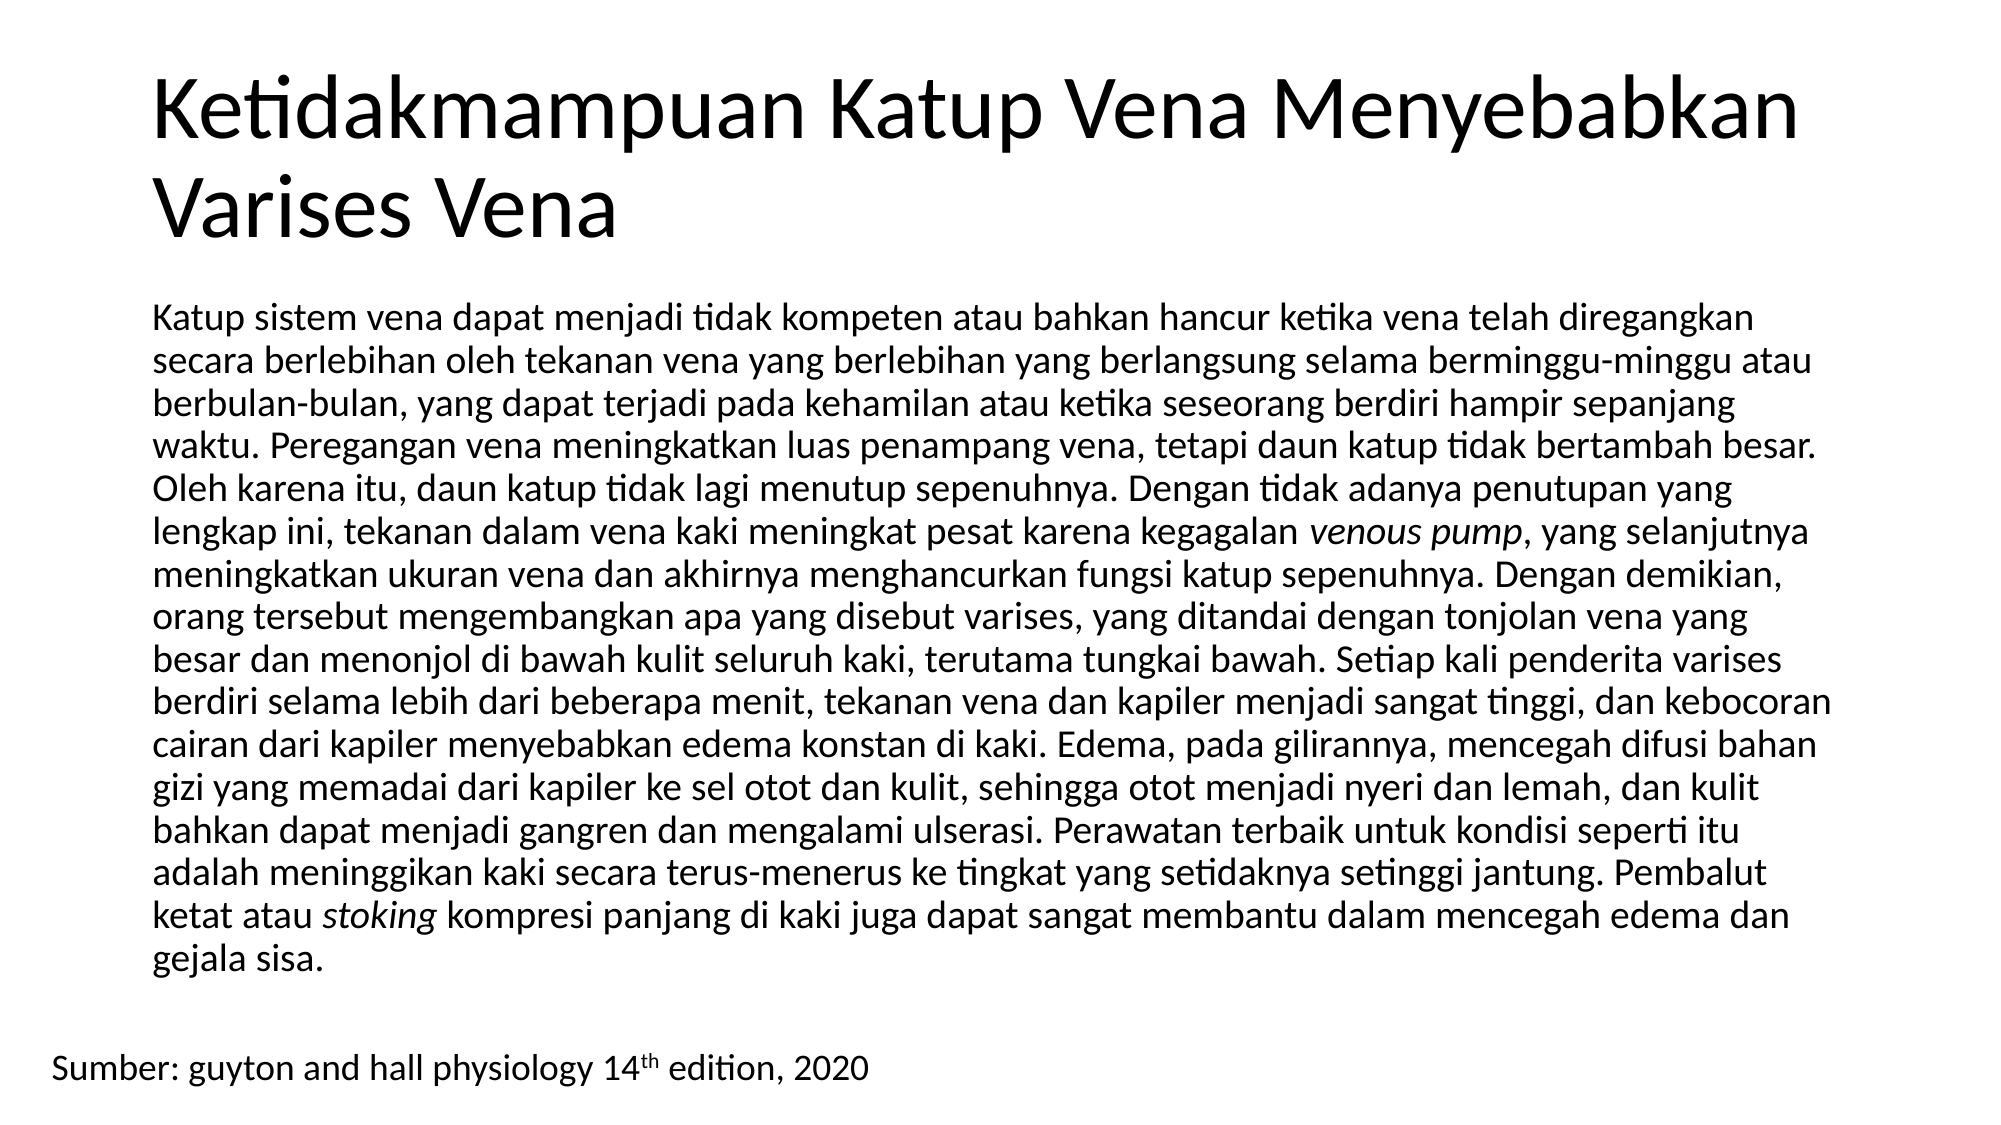

# Ketidakmampuan Katup Vena Menyebabkan Varises Vena
Katup sistem vena dapat menjadi tidak kompeten atau bahkan hancur ketika vena telah diregangkan secara berlebihan oleh tekanan vena yang berlebihan yang berlangsung selama berminggu-minggu atau berbulan-bulan, yang dapat terjadi pada kehamilan atau ketika seseorang berdiri hampir sepanjang waktu. Peregangan vena meningkatkan luas penampang vena, tetapi daun katup tidak bertambah besar. Oleh karena itu, daun katup tidak lagi menutup sepenuhnya. Dengan tidak adanya penutupan yang lengkap ini, tekanan dalam vena kaki meningkat pesat karena kegagalan venous pump, yang selanjutnya meningkatkan ukuran vena dan akhirnya menghancurkan fungsi katup sepenuhnya. Dengan demikian, orang tersebut mengembangkan apa yang disebut varises, yang ditandai dengan tonjolan vena yang besar dan menonjol di bawah kulit seluruh kaki, terutama tungkai bawah. Setiap kali penderita varises berdiri selama lebih dari beberapa menit, tekanan vena dan kapiler menjadi sangat tinggi, dan kebocoran cairan dari kapiler menyebabkan edema konstan di kaki. Edema, pada gilirannya, mencegah difusi bahan gizi yang memadai dari kapiler ke sel otot dan kulit, sehingga otot menjadi nyeri dan lemah, dan kulit bahkan dapat menjadi gangren dan mengalami ulserasi. Perawatan terbaik untuk kondisi seperti itu adalah meninggikan kaki secara terus-menerus ke tingkat yang setidaknya setinggi jantung. Pembalut ketat atau stoking kompresi panjang di kaki juga dapat sangat membantu dalam mencegah edema dan gejala sisa.
Sumber: guyton and hall physiology 14th edition, 2020